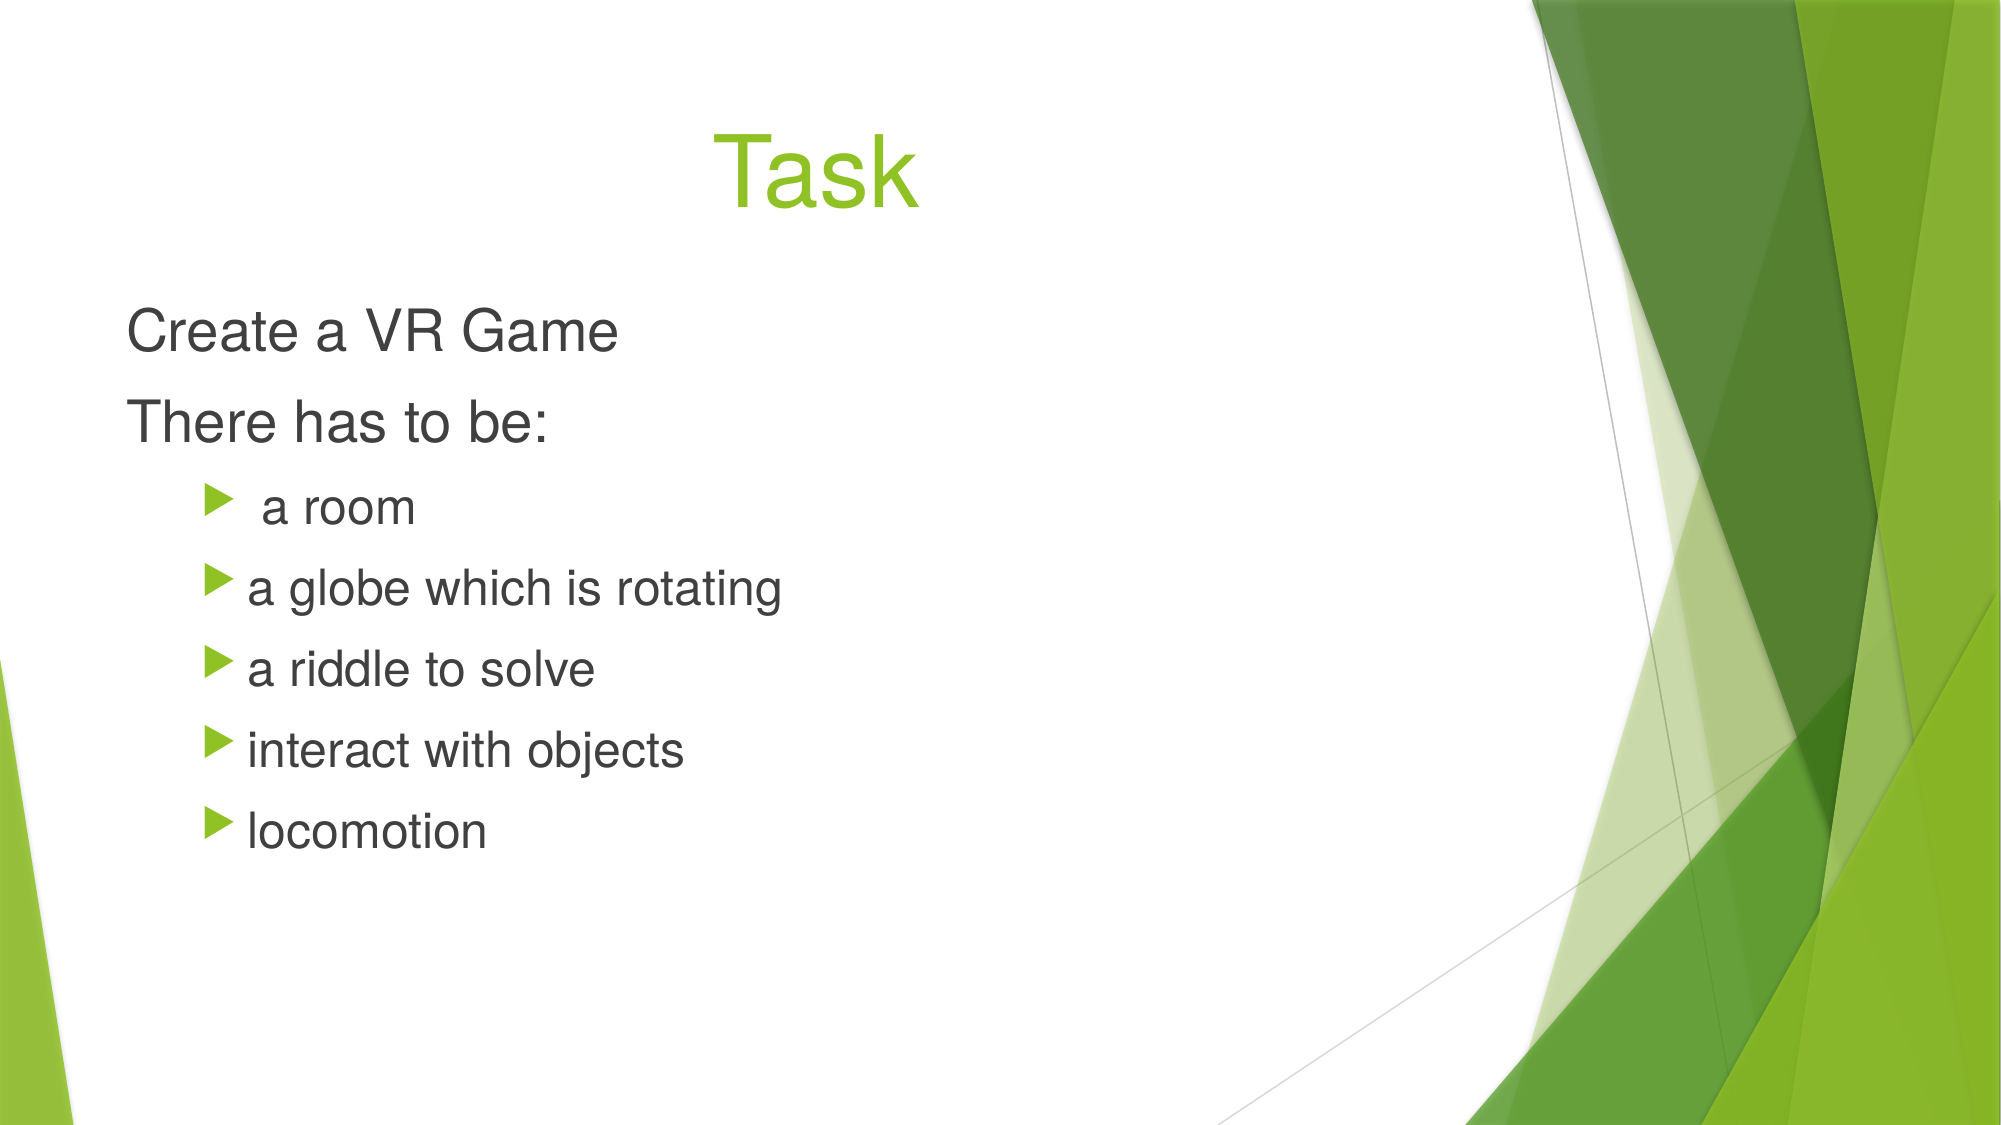

# Task
Create a VR Game
There has to be:
 a room
a globe which is rotating
a riddle to solve
interact with objects
locomotion